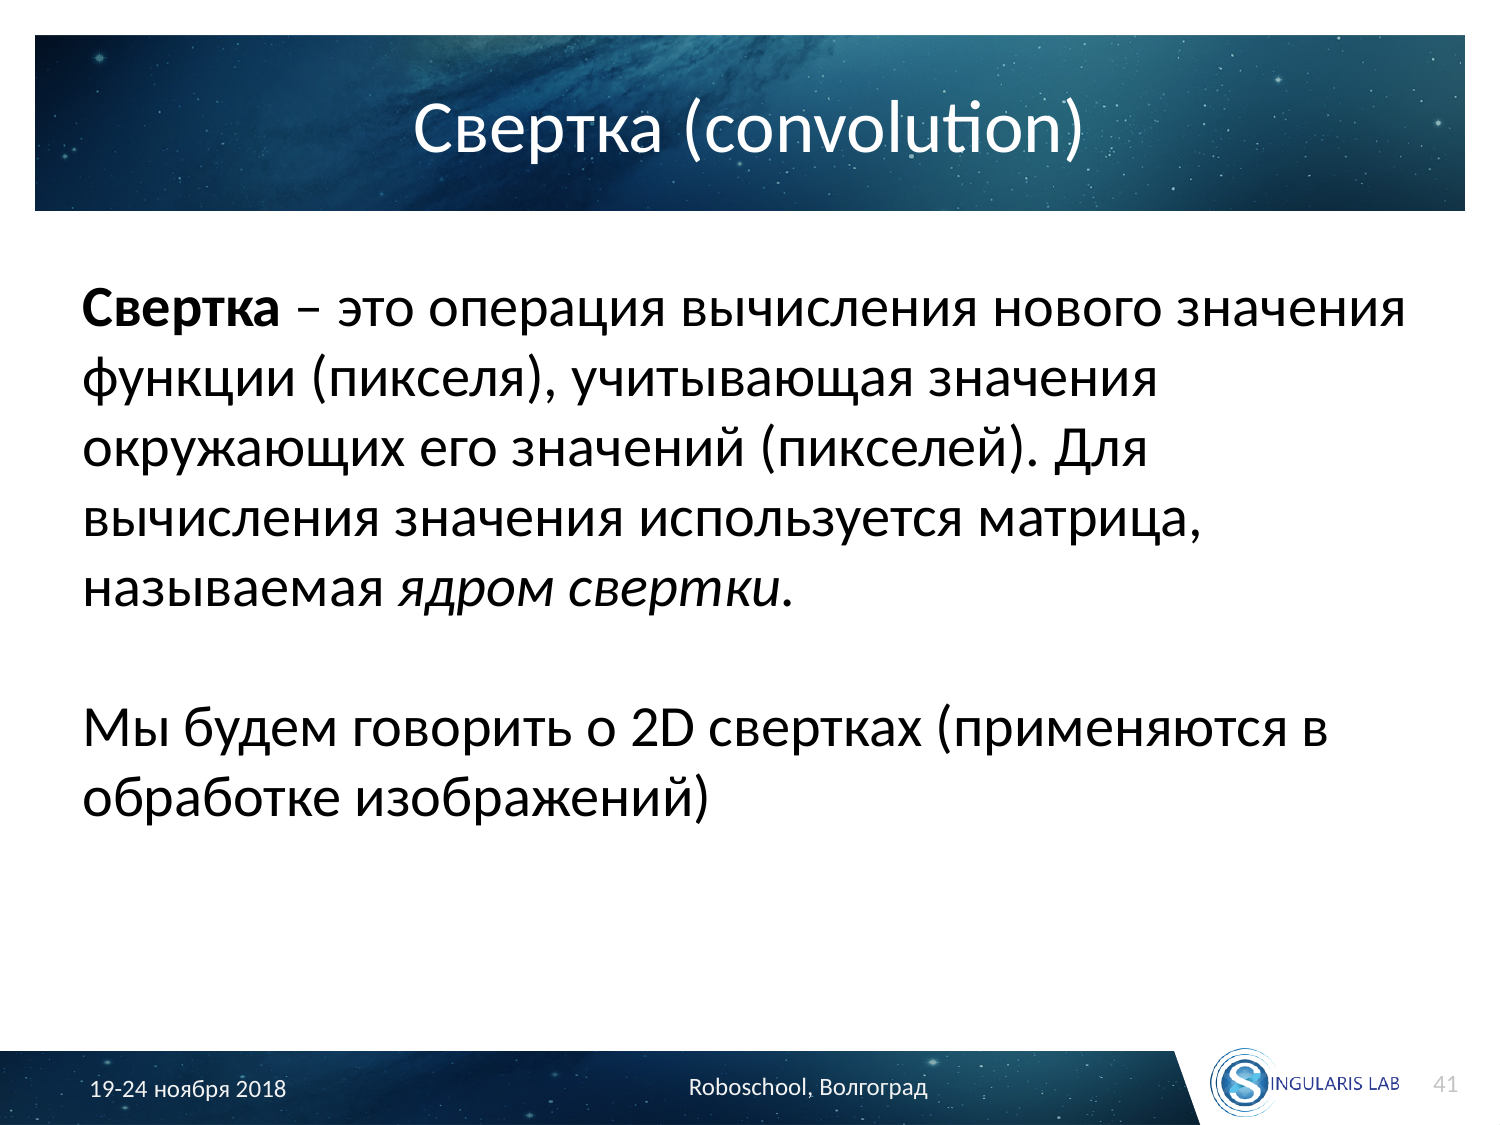

# Свертка (convolution)
Свертка – это операция вычисления нового значения функции (пикселя), учитывающая значения окружающих его значений (пикселей). Для вычисления значения используется матрица, называемая ядром свертки.

Мы будем говорить о 2D свертках (применяются в обработке изображений)
41
Roboschool, Волгоград
19-24 ноября 2018